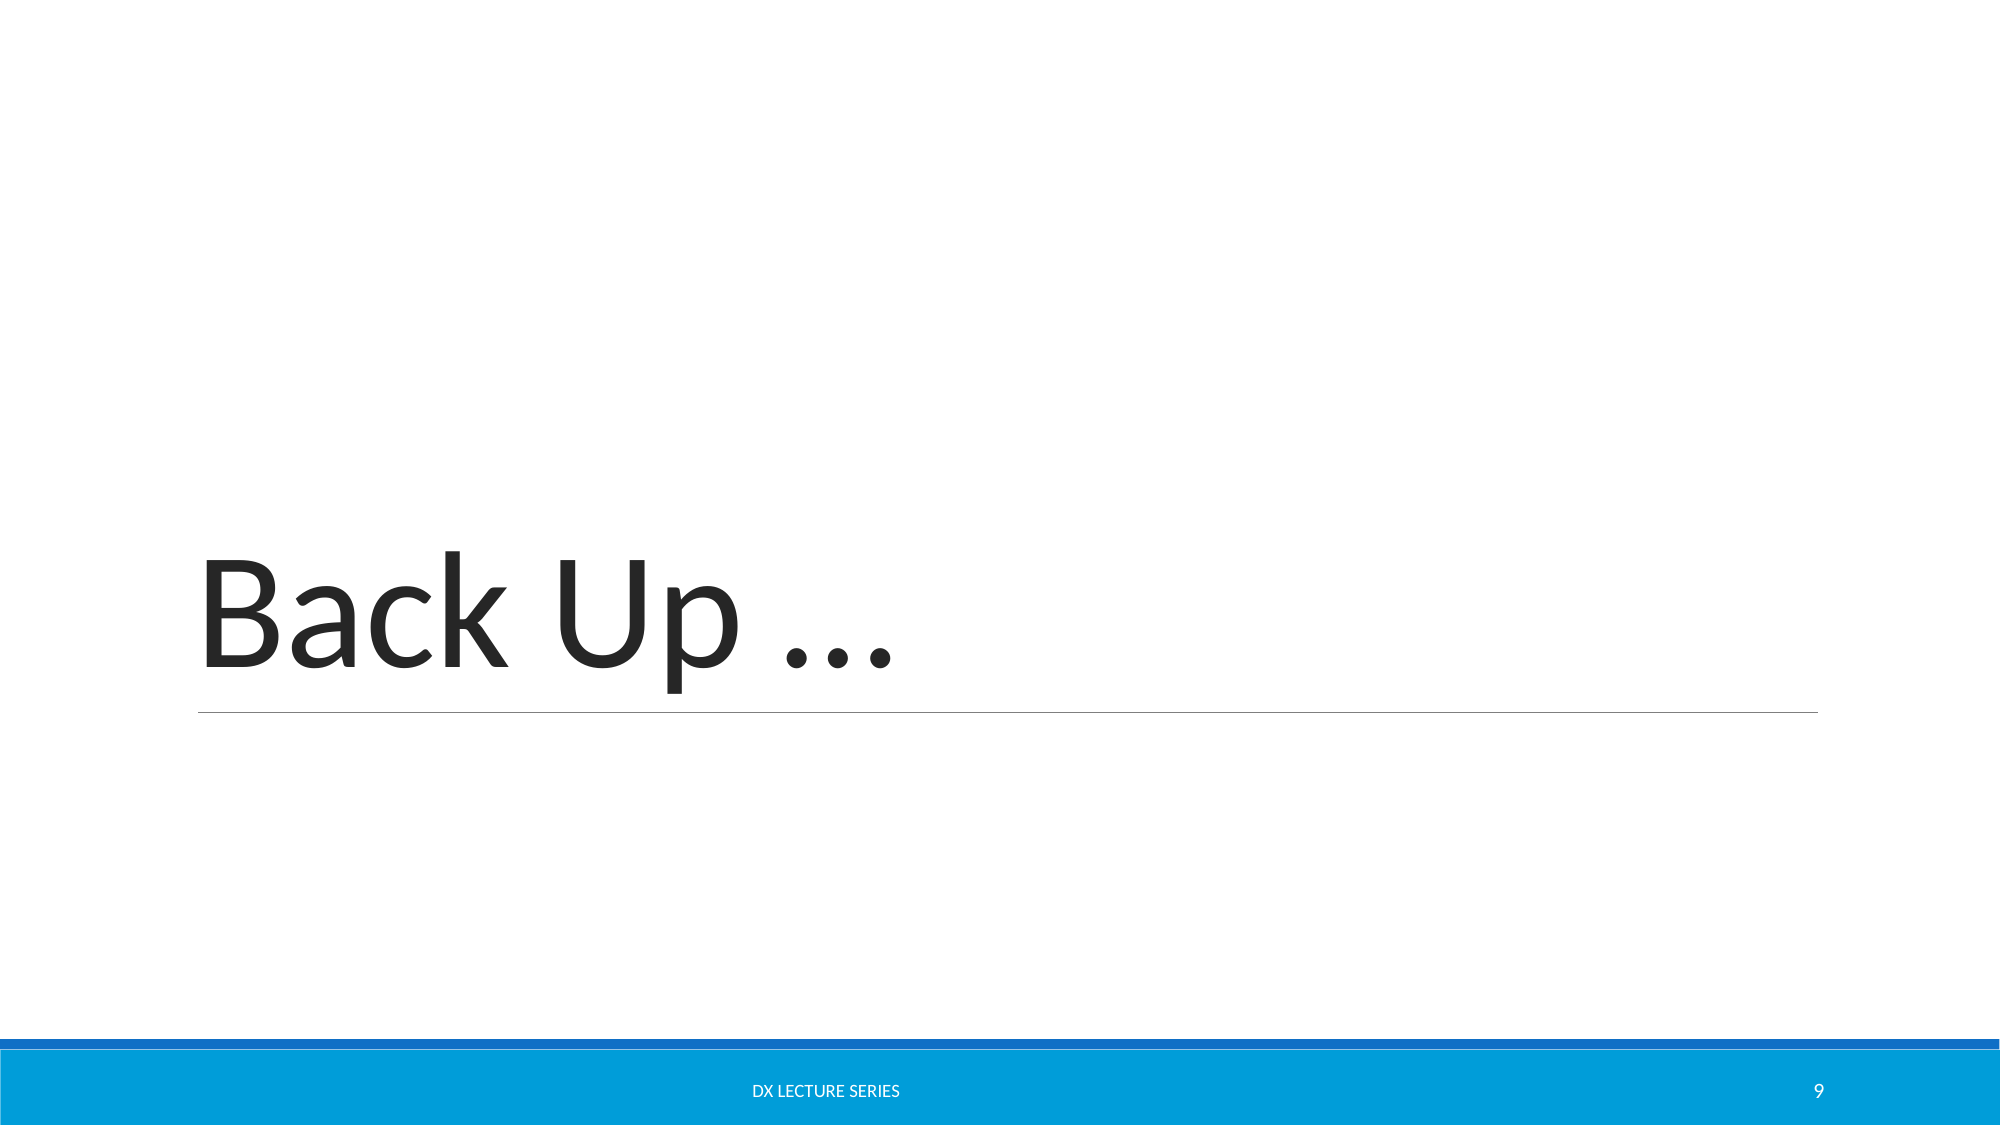

# Back Up …

DX LECTURE SERIES
9